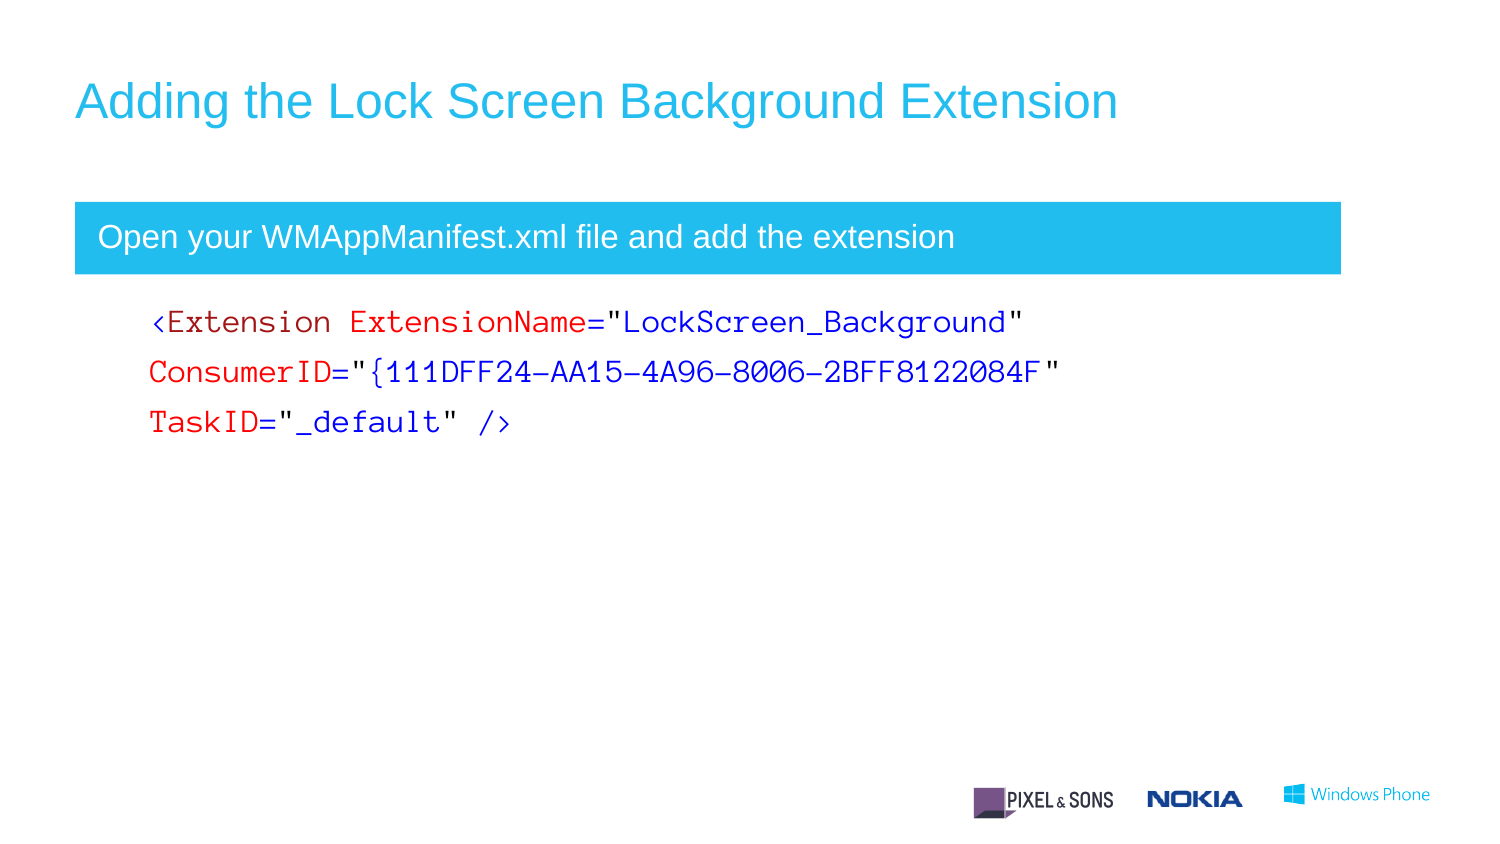

# Adding the Lock Screen Background Extension

Open your WMAppManifest.xml file and add the extension
<Extension ExtensionName="LockScreen_Background"
ConsumerID="{111DFF24-AA15-4A96-8006-2BFF8122084F"
TaskID="_default" />